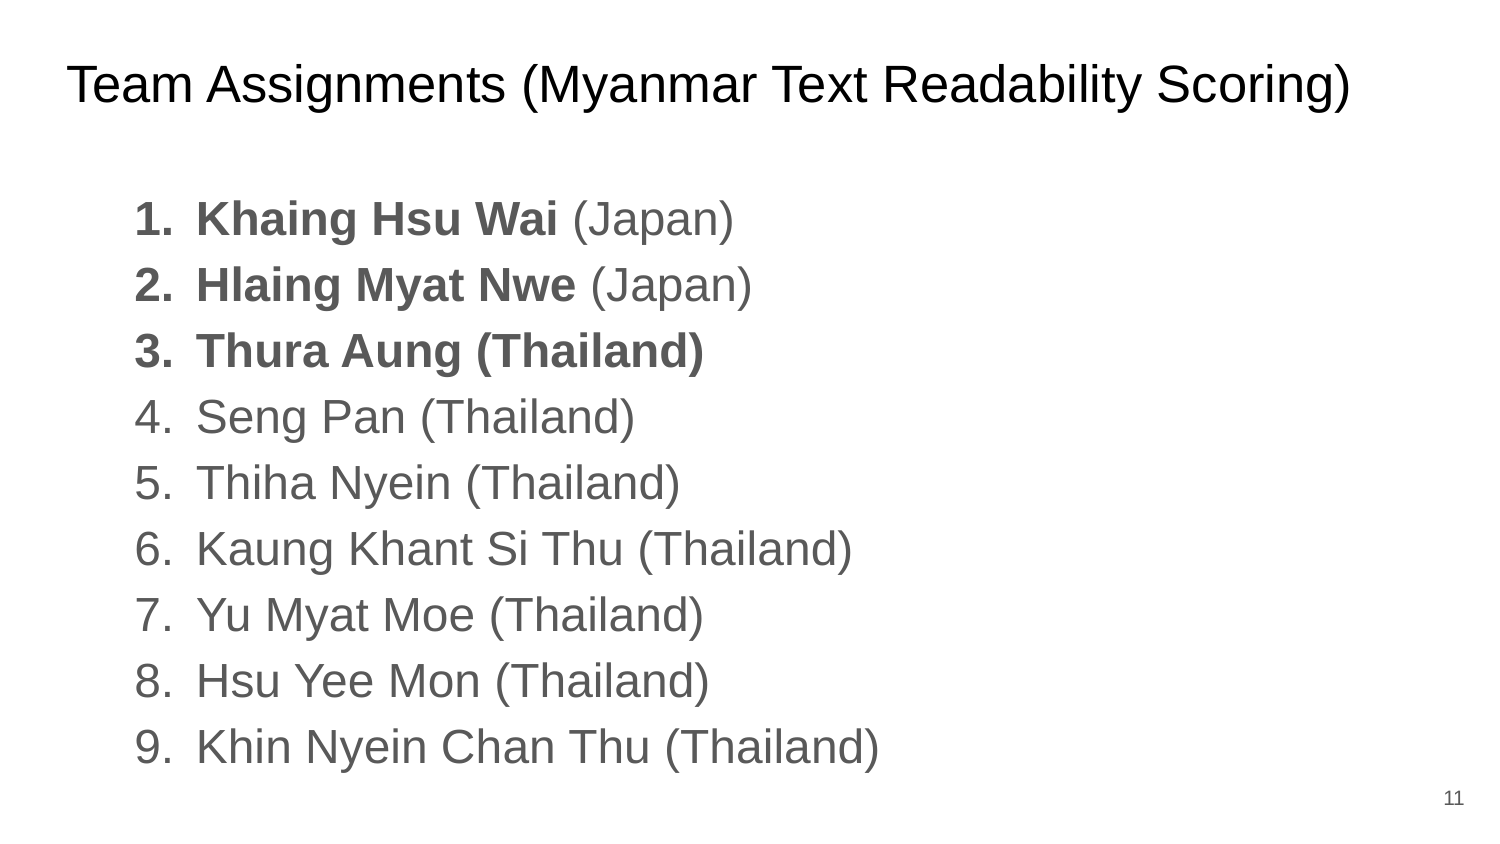

# Team Assignments (Myanmar Text Readability Scoring)
Khaing Hsu Wai (Japan)
Hlaing Myat Nwe (Japan)
Thura Aung (Thailand)
Seng Pan (Thailand)
Thiha Nyein (Thailand)
Kaung Khant Si Thu (Thailand)
Yu Myat Moe (Thailand)
Hsu Yee Mon (Thailand)
Khin Nyein Chan Thu (Thailand)
11